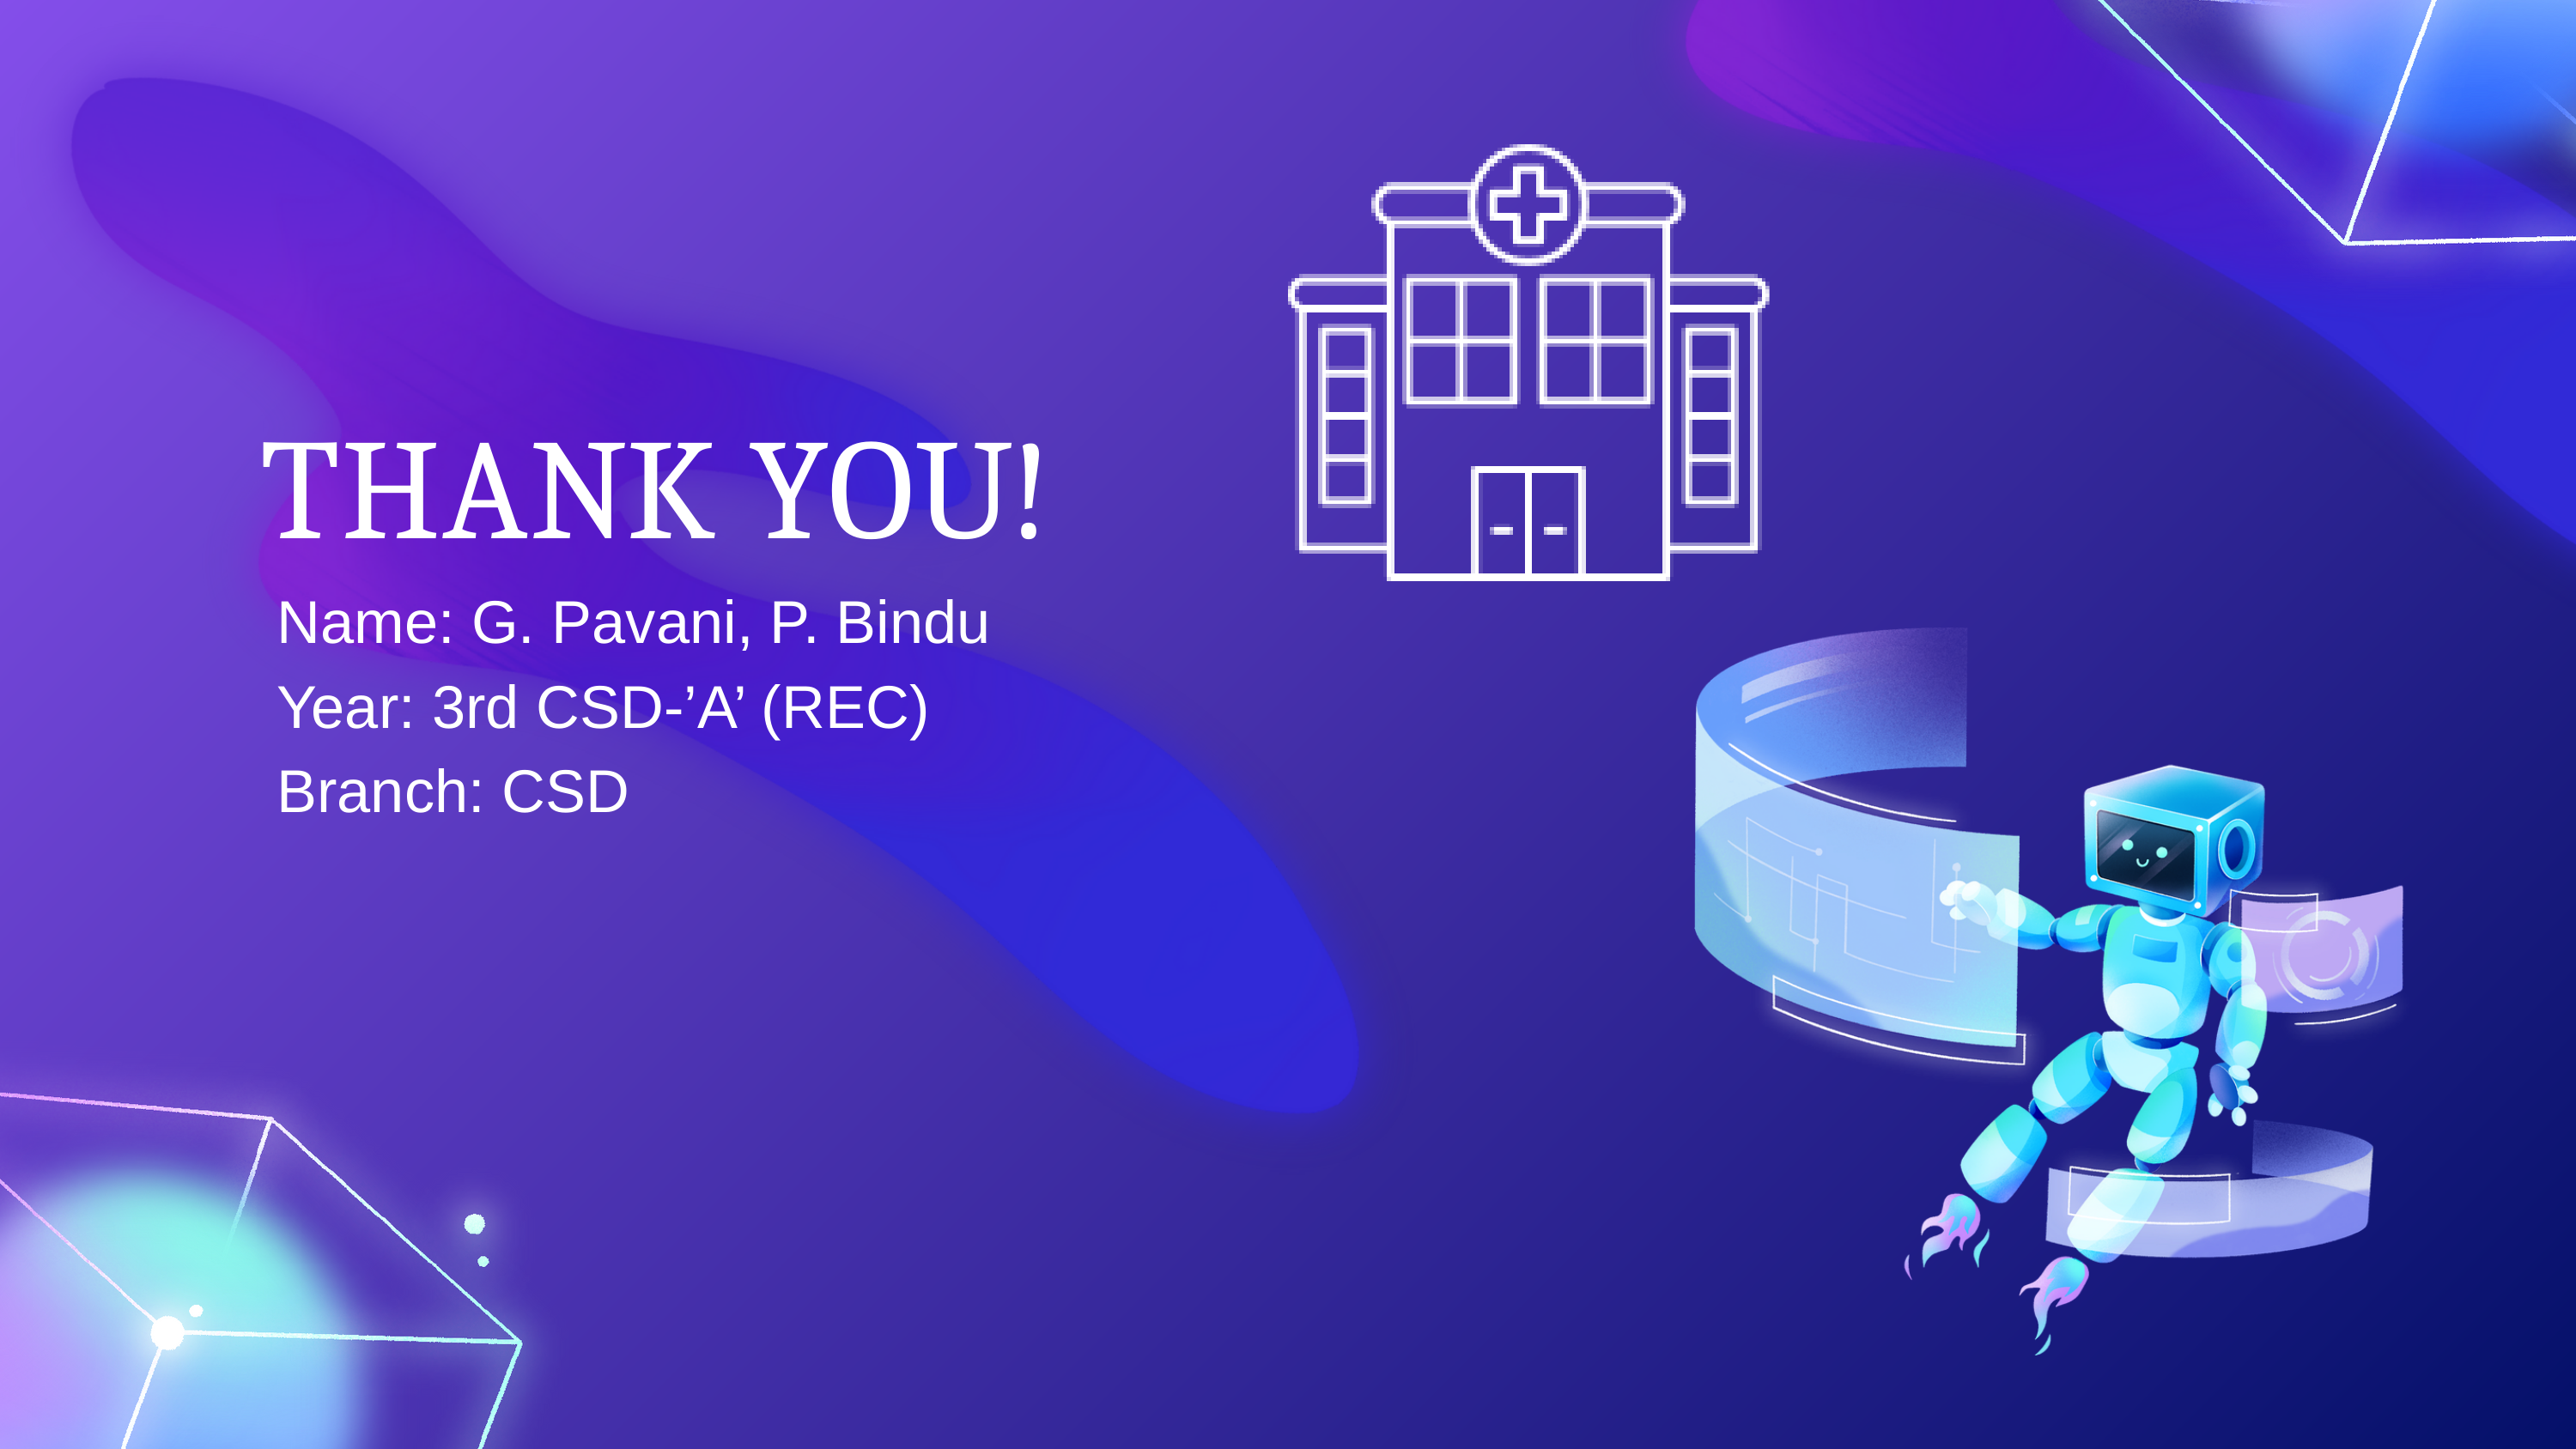

THANK YOU!
Name: G. Pavani, P. Bindu
Year: 3rd CSD-’A’ (REC)
Branch: CSD